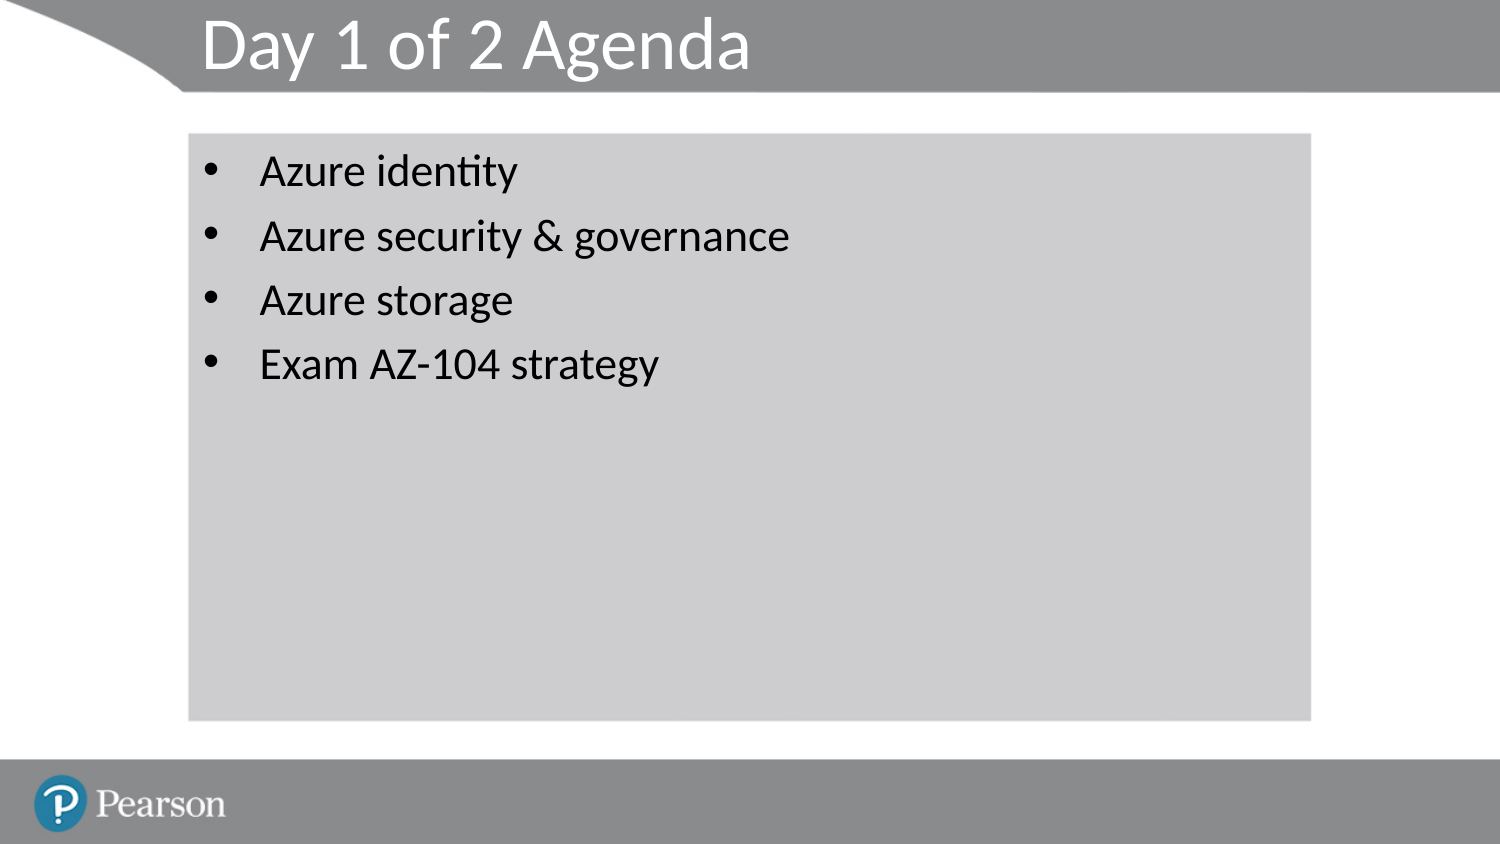

# Day 1 of 2 Agenda
Azure identity
Azure security & governance
Azure storage
Exam AZ-104 strategy